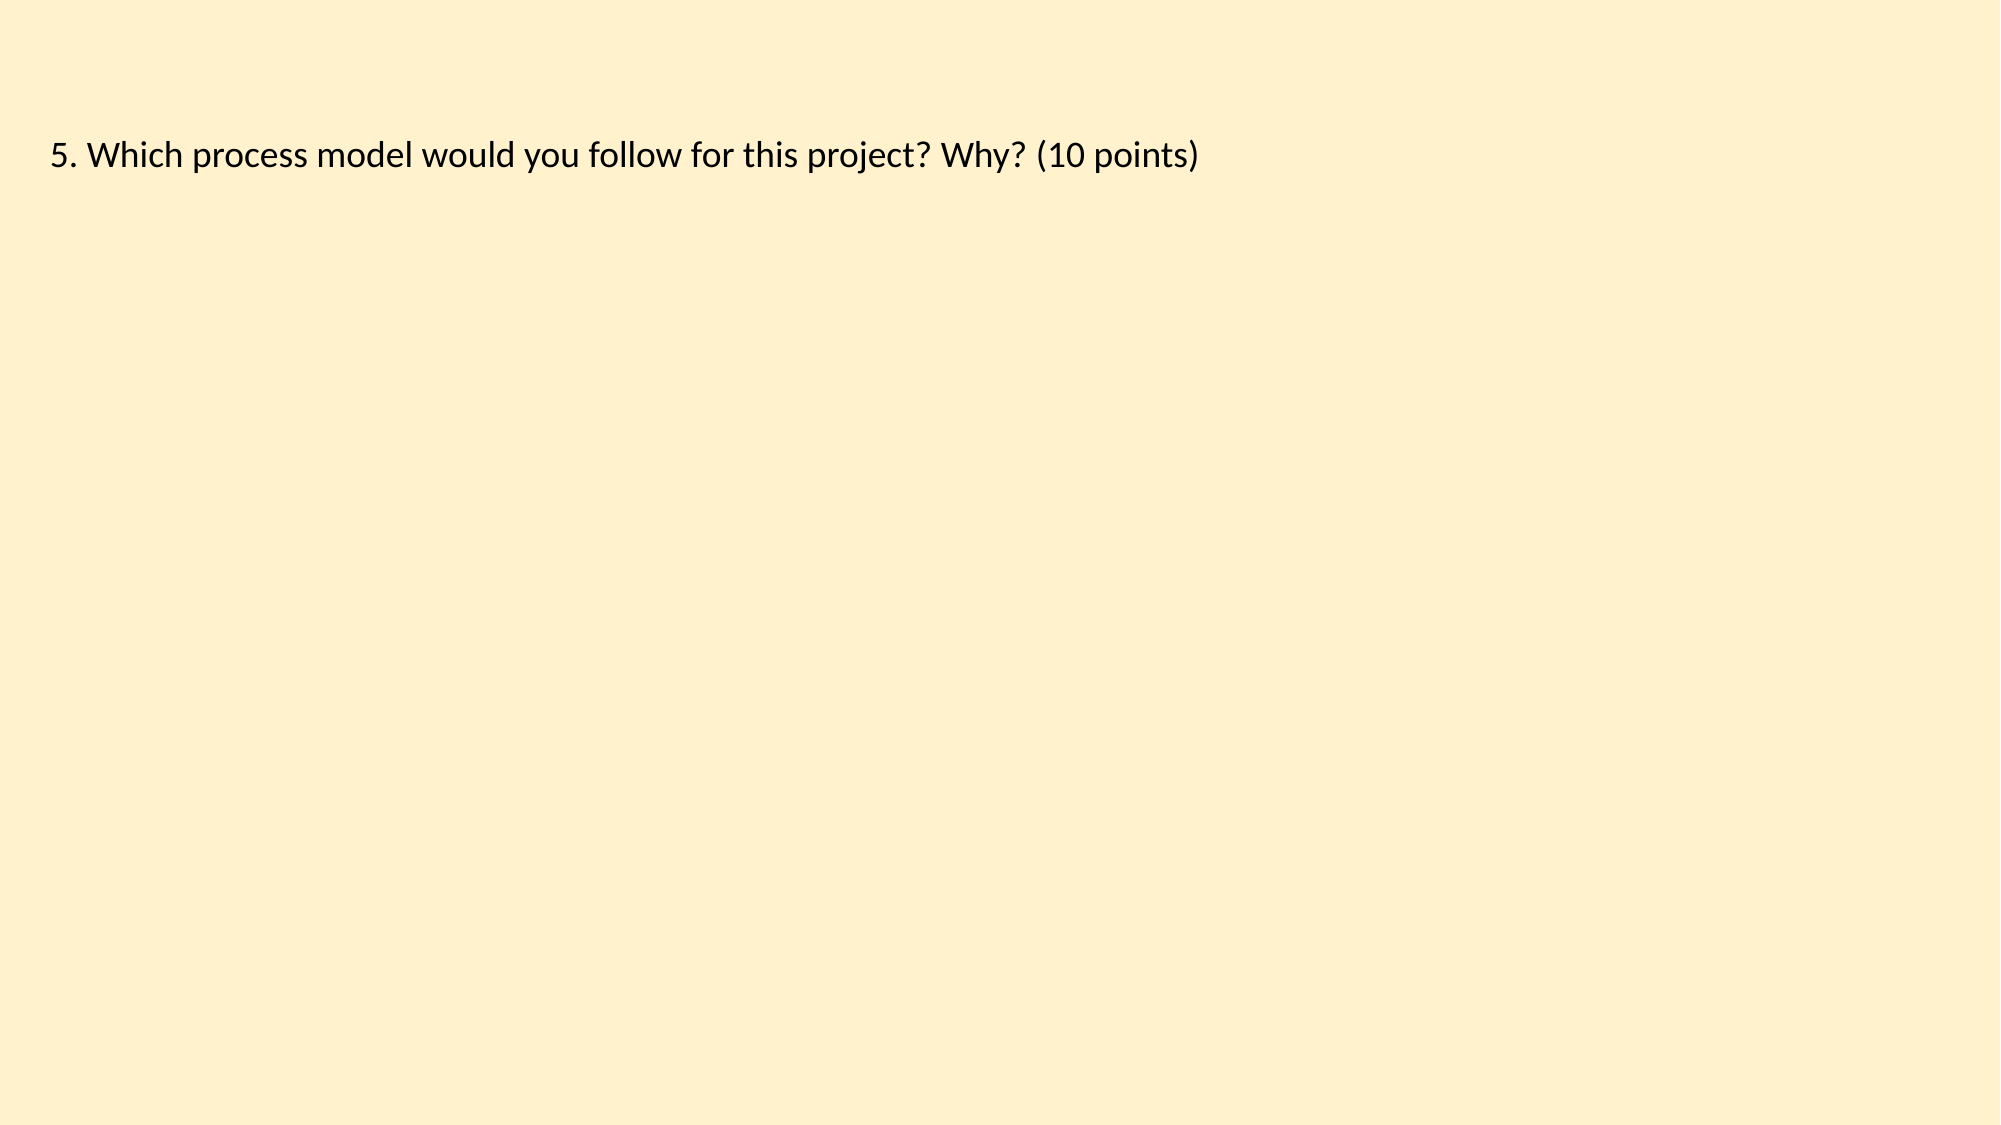

5. Which process model would you follow for this project? Why? (10 points)